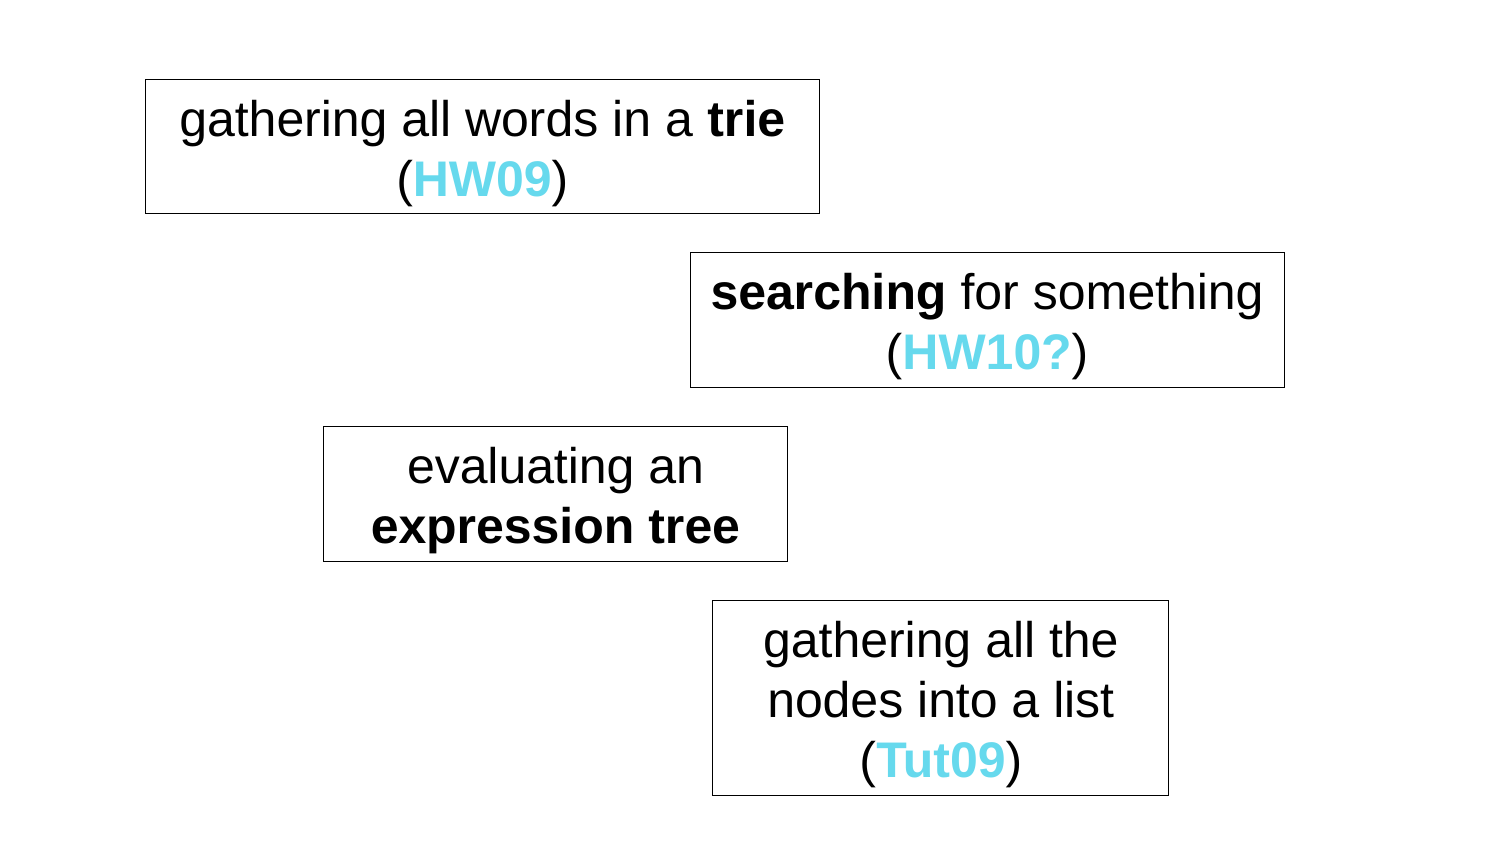

gathering all words in a trie (HW09)
searching for something (HW10?)
evaluating an expression tree
gathering all the nodes into a list (Tut09)